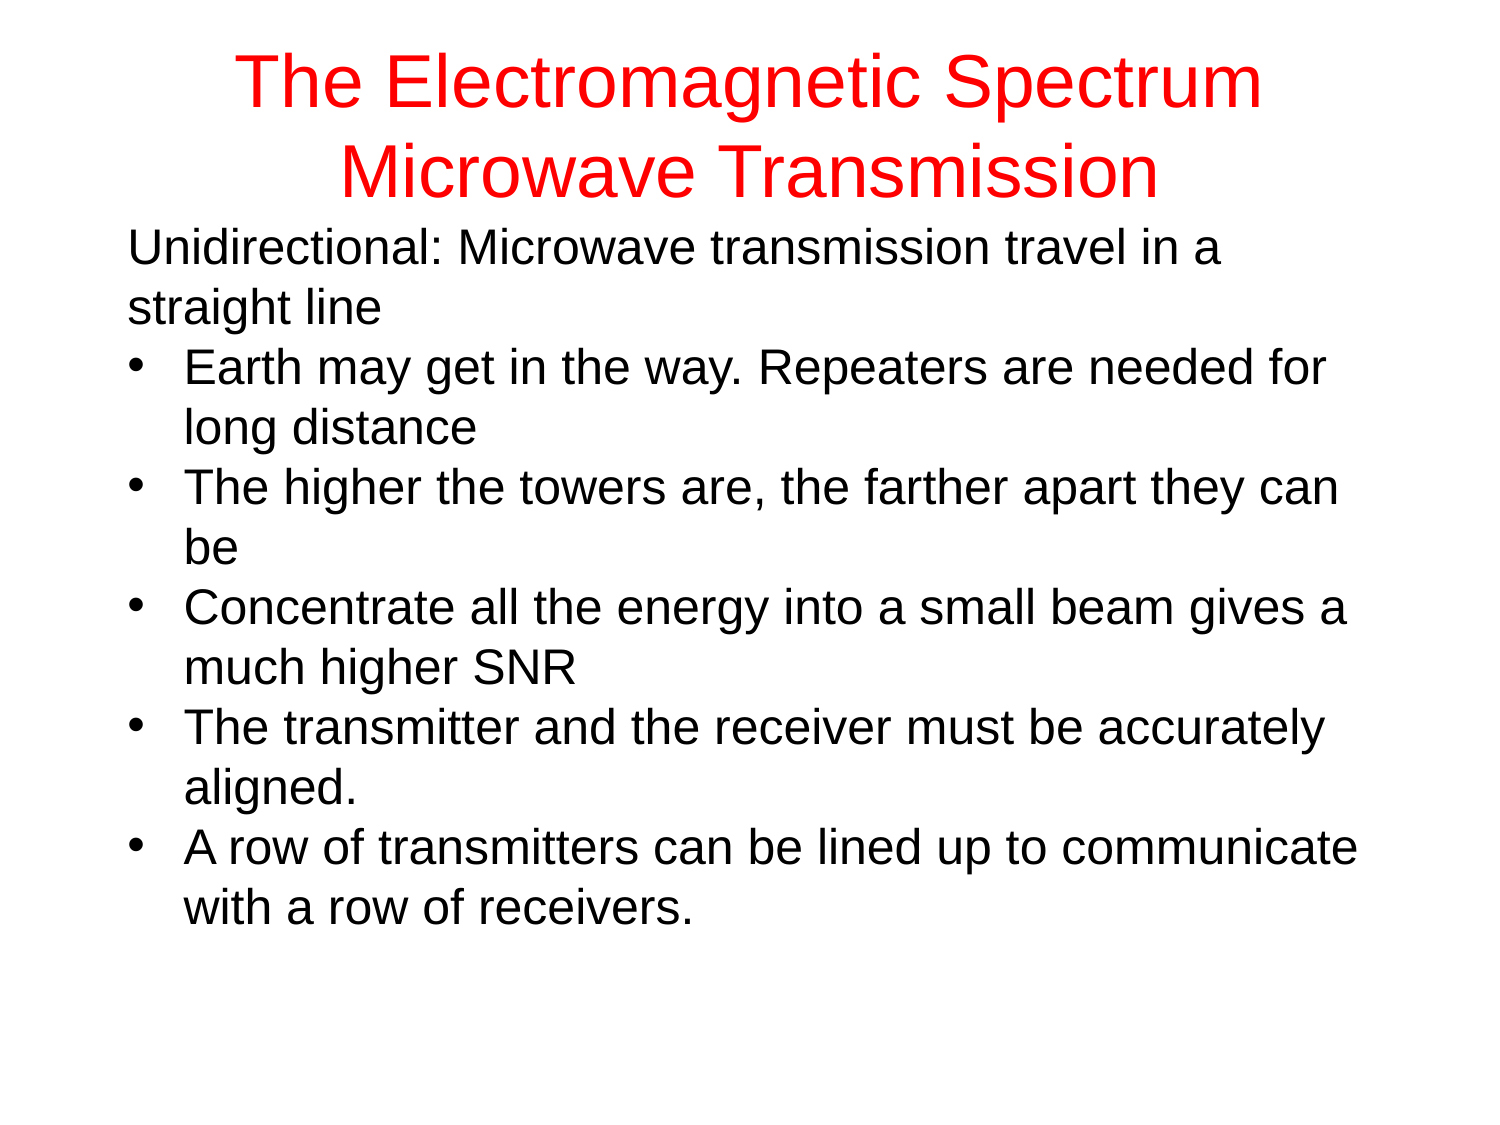

# The Electromagnetic Spectrum Microwave Transmission
Unidirectional: Microwave transmission travel in a straight line
Earth may get in the way. Repeaters are needed for long distance
The higher the towers are, the farther apart they can be
Concentrate all the energy into a small beam gives a much higher SNR
The transmitter and the receiver must be accurately aligned.
A row of transmitters can be lined up to communicate with a row of receivers.